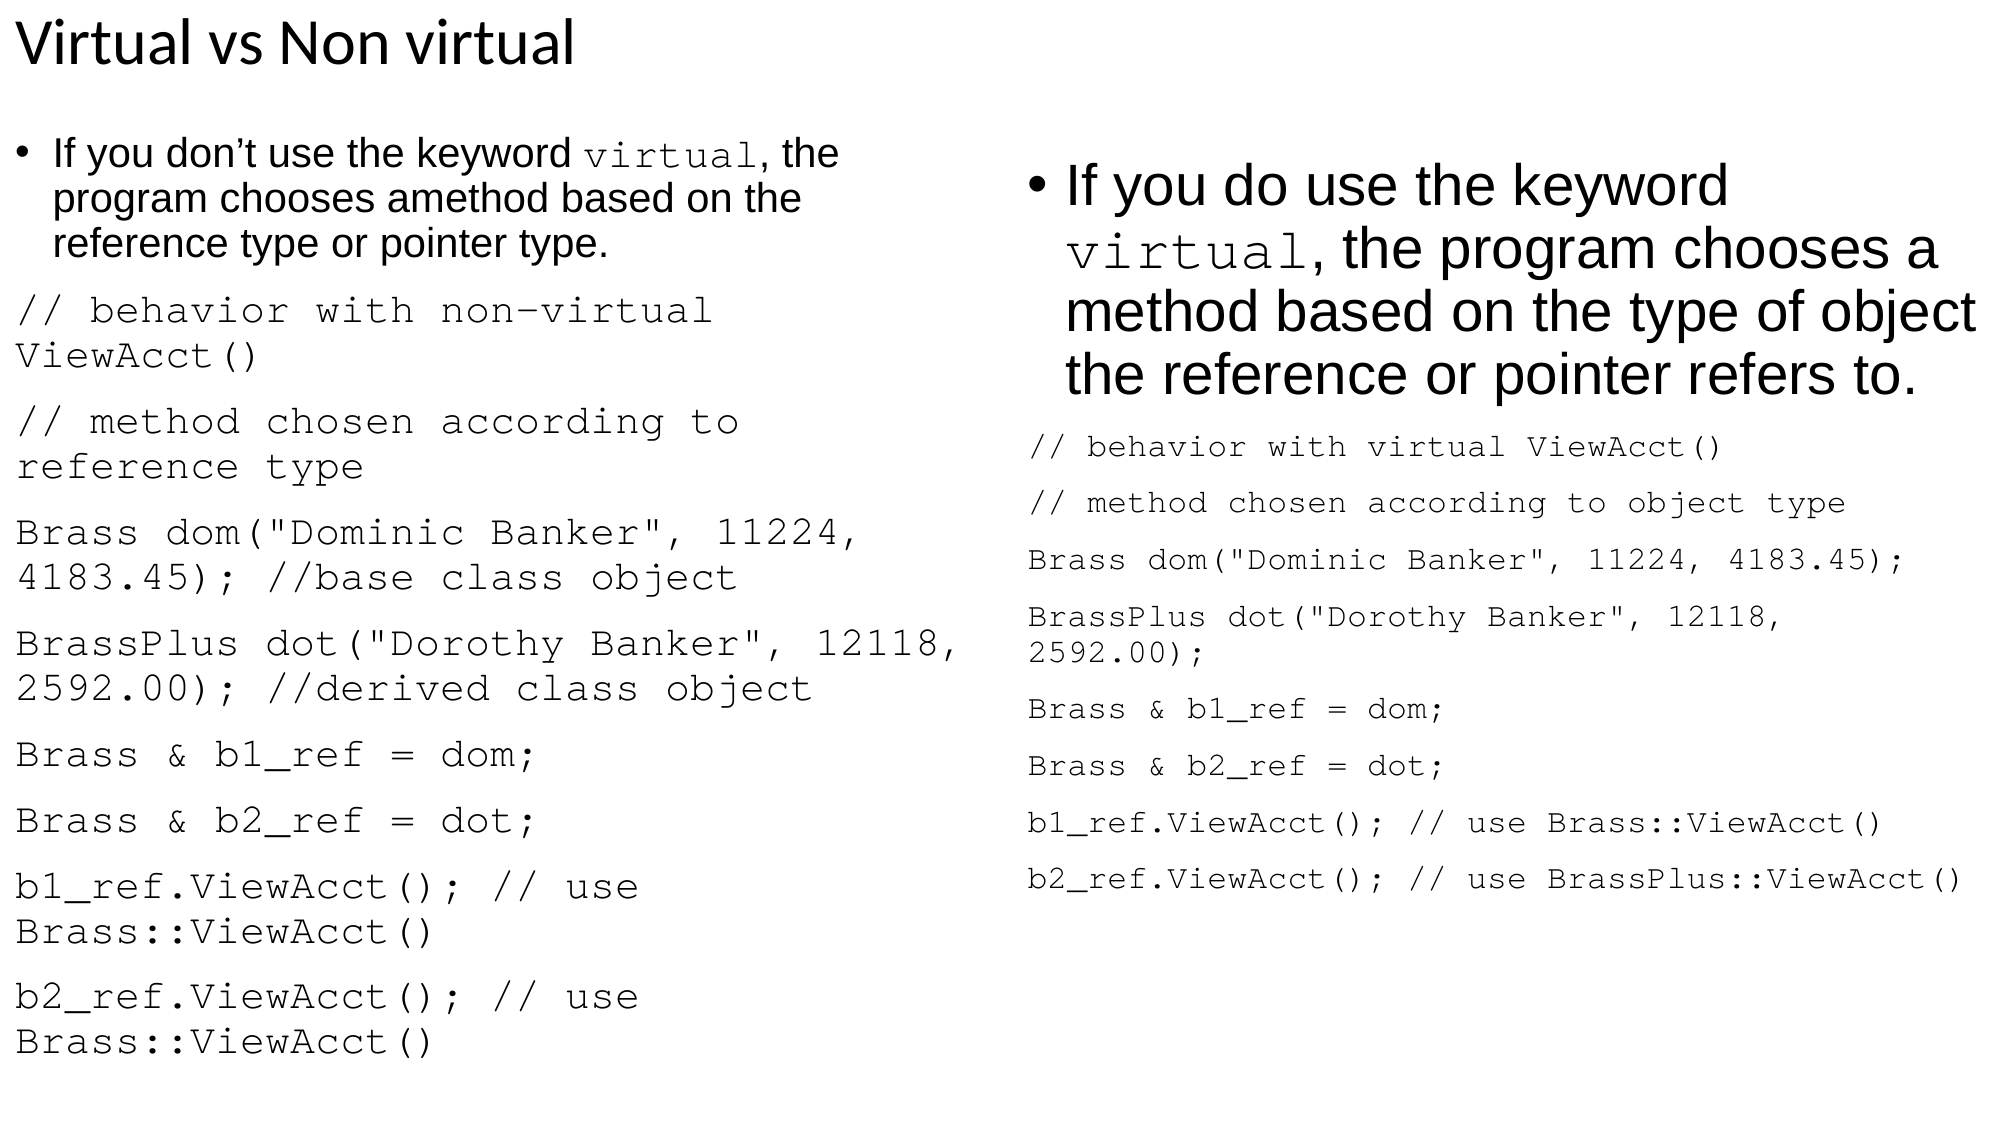

# Virtual vs Non virtual
If you don’t use the keyword virtual, the program chooses amethod based on the reference type or pointer type.
// behavior with non-virtual ViewAcct()
// method chosen according to reference type
Brass dom("Dominic Banker", 11224, 4183.45); //base class object
BrassPlus dot("Dorothy Banker", 12118, 2592.00); //derived class object
Brass & b1_ref = dom;
Brass & b2_ref = dot;
b1_ref.ViewAcct(); // use Brass::ViewAcct()
b2_ref.ViewAcct(); // use Brass::ViewAcct()
If you do use the keyword virtual, the program chooses a method based on the type of object the reference or pointer refers to.
// behavior with virtual ViewAcct()
// method chosen according to object type
Brass dom("Dominic Banker", 11224, 4183.45);
BrassPlus dot("Dorothy Banker", 12118, 2592.00);
Brass & b1_ref = dom;
Brass & b2_ref = dot;
b1_ref.ViewAcct(); // use Brass::ViewAcct()
b2_ref.ViewAcct(); // use BrassPlus::ViewAcct()